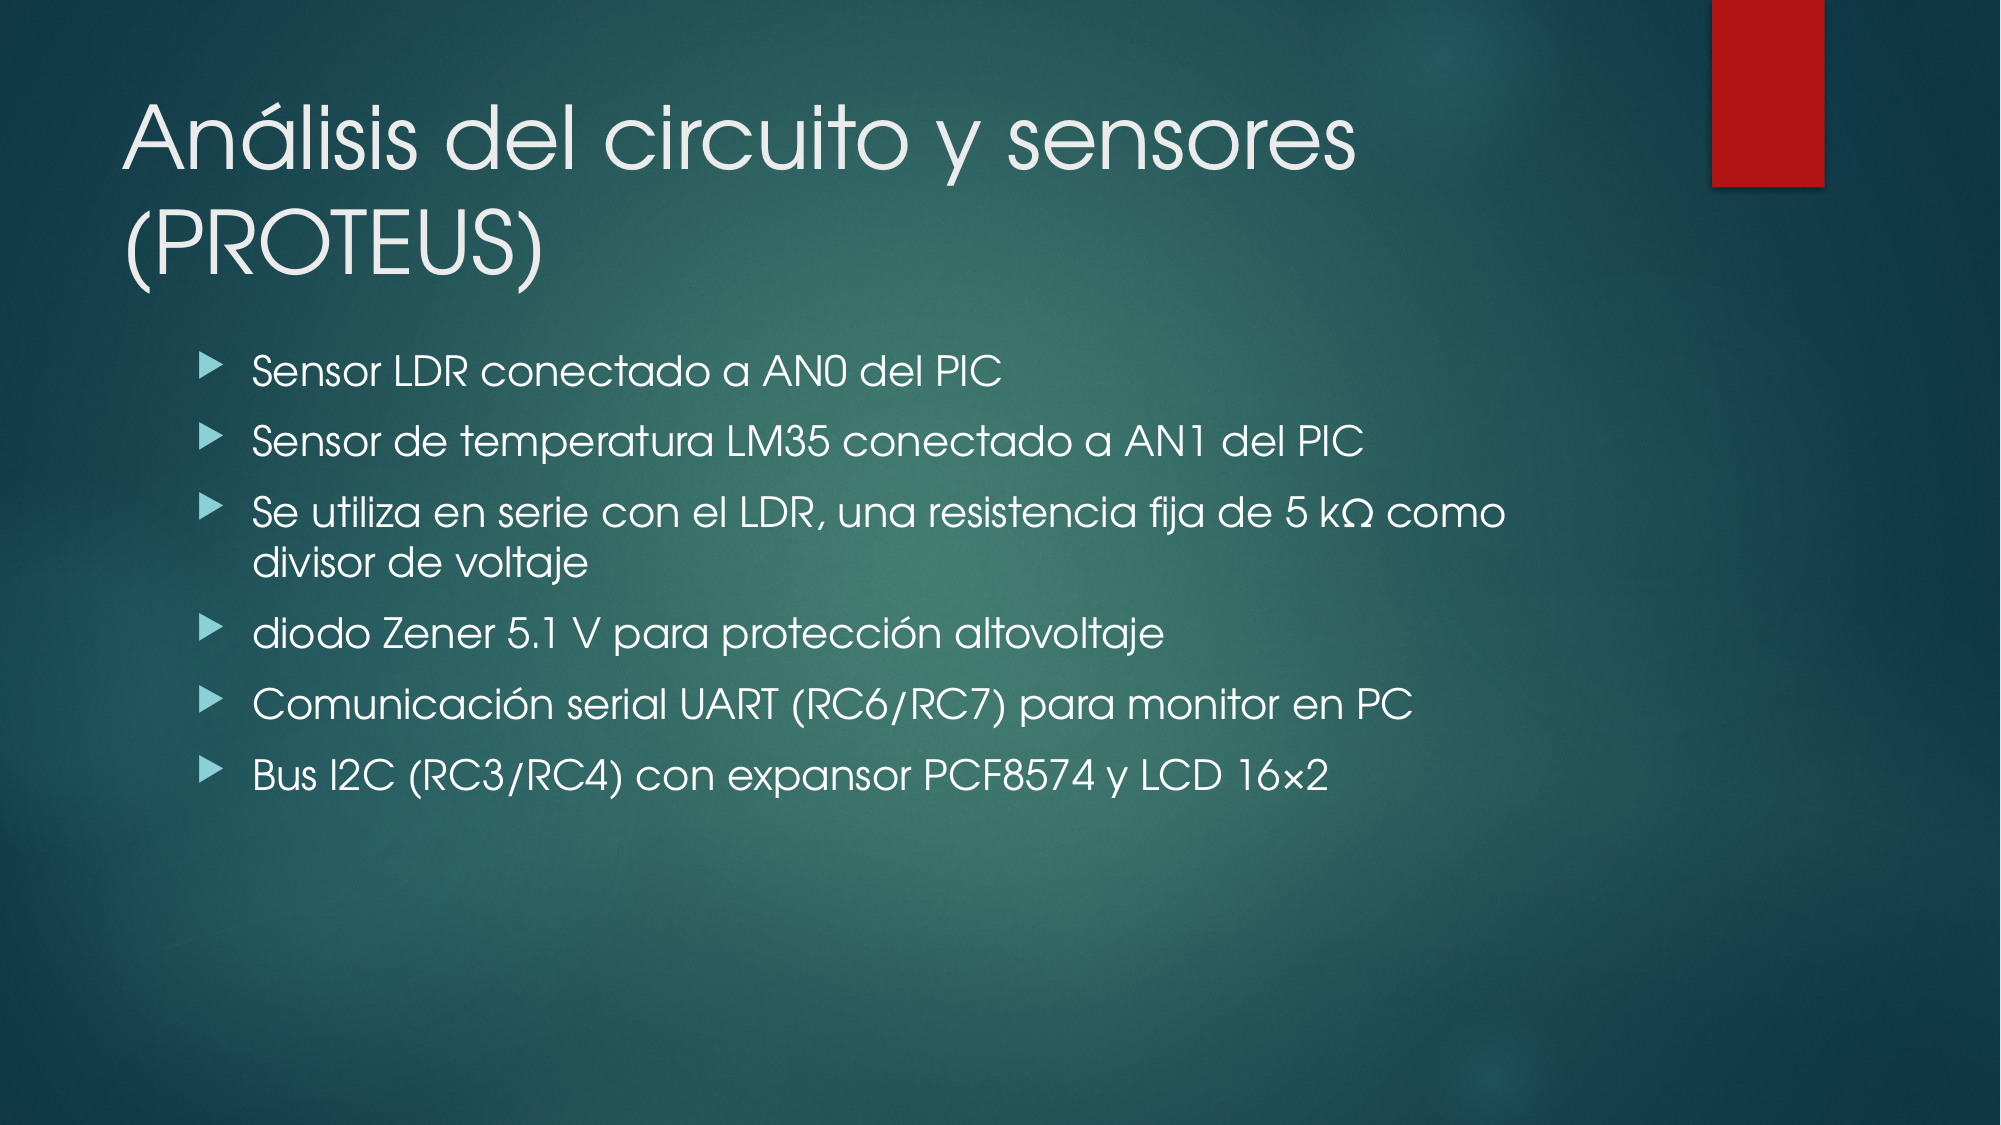

# Análisis del circuito y sensores (PROTEUS)
Sensor LDR conectado a AN0 del PIC
Sensor de temperatura LM35 conectado a AN1 del PIC
Se utiliza en serie con el LDR, una resistencia fija de 5 kΩ como divisor de voltaje
diodo Zener 5.1 V para protección altovoltaje
Comunicación serial UART (RC6/RC7) para monitor en PC
Bus I2C (RC3/RC4) con expansor PCF8574 y LCD 16×2